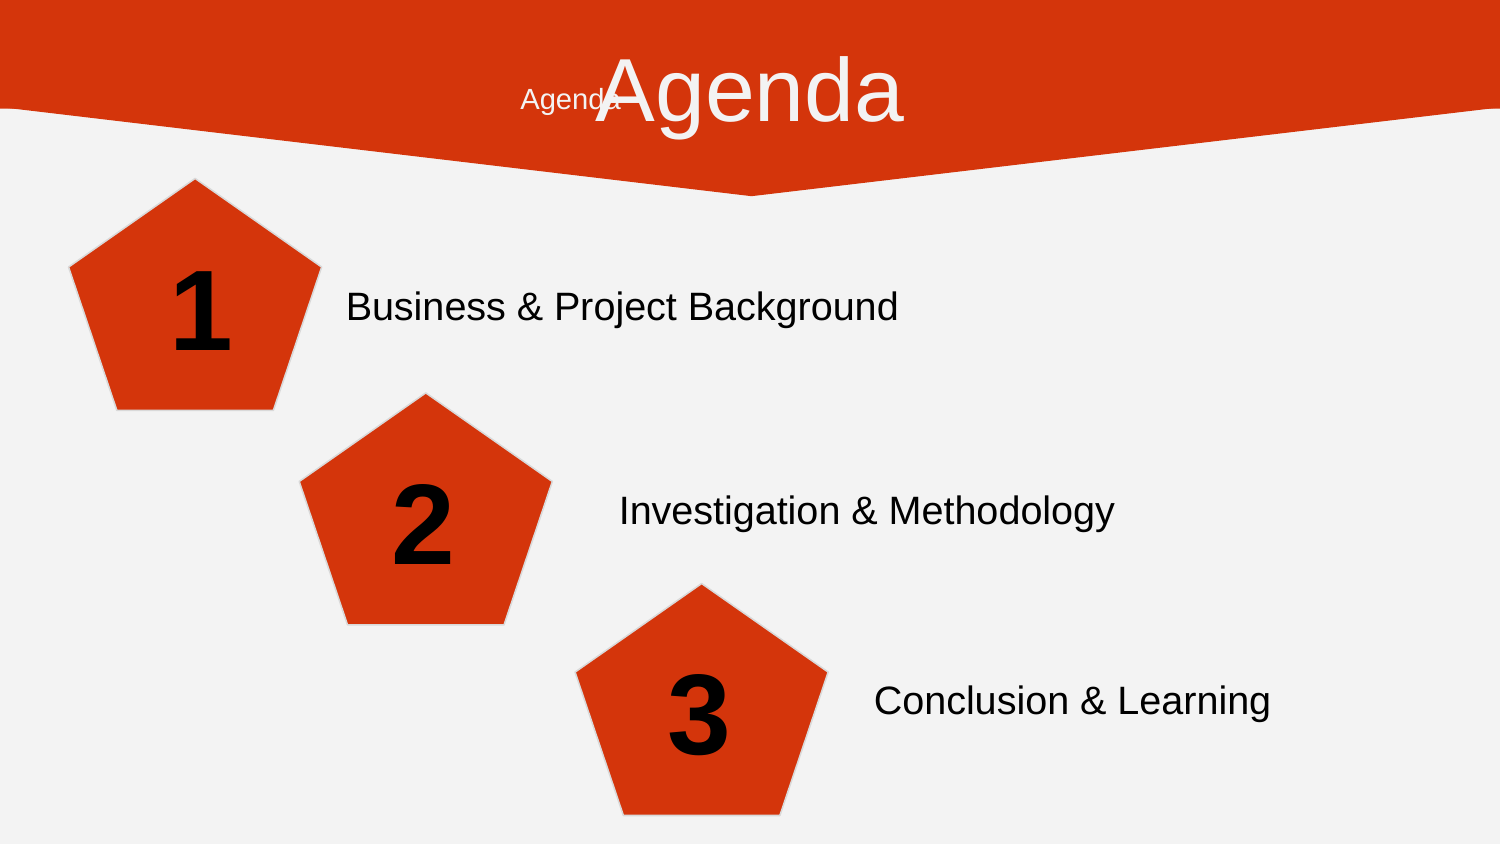

# Agenda
Agenda

1
Business & Project Background

2
Investigation & Methodology

3
Conclusion & Learning